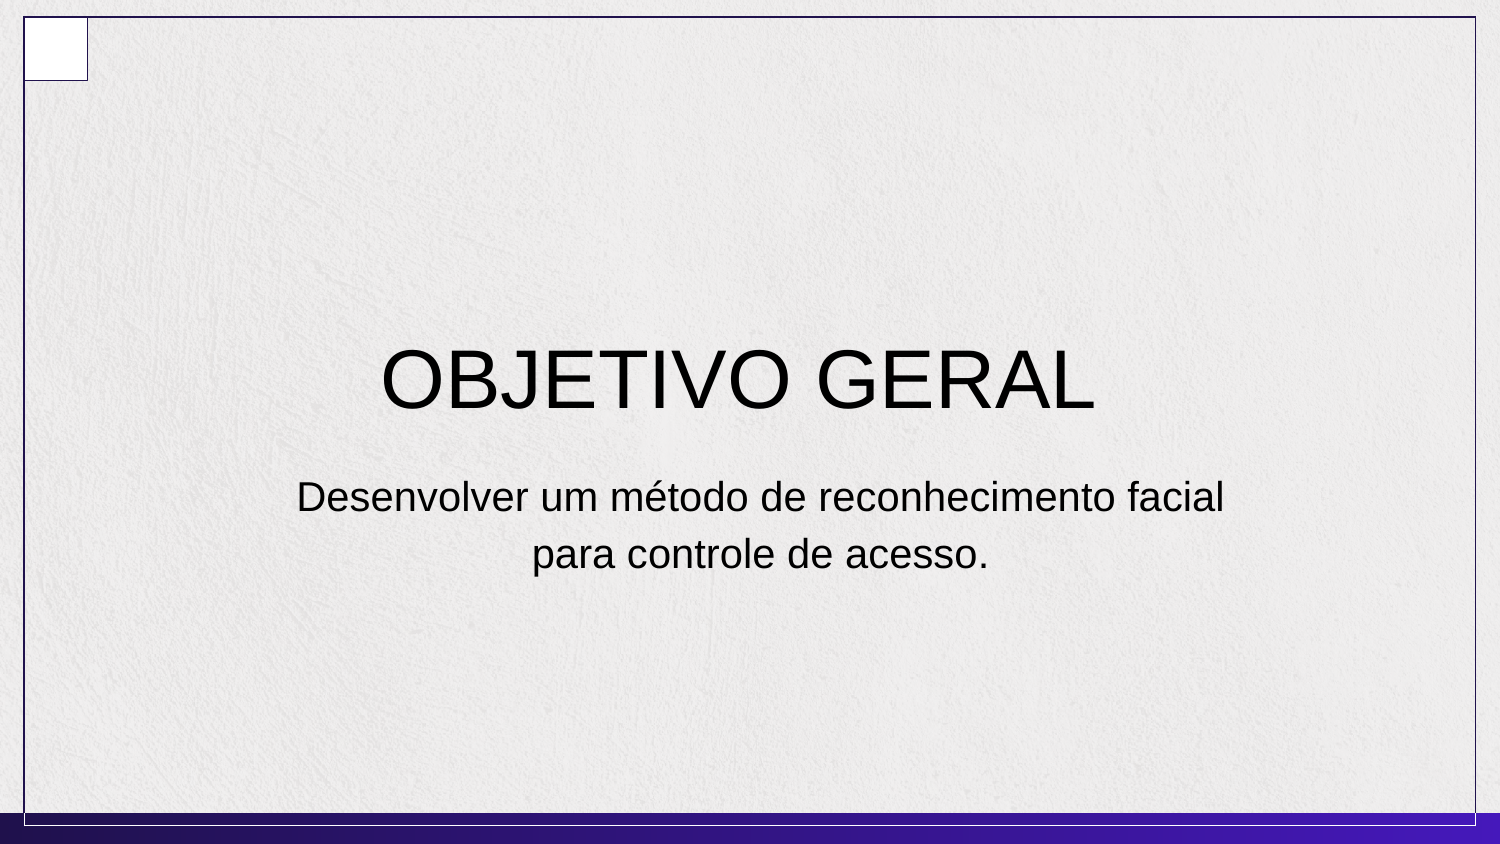

OBJETIVO GERAL
Desenvolver um método de reconhecimento facial para controle de acesso.